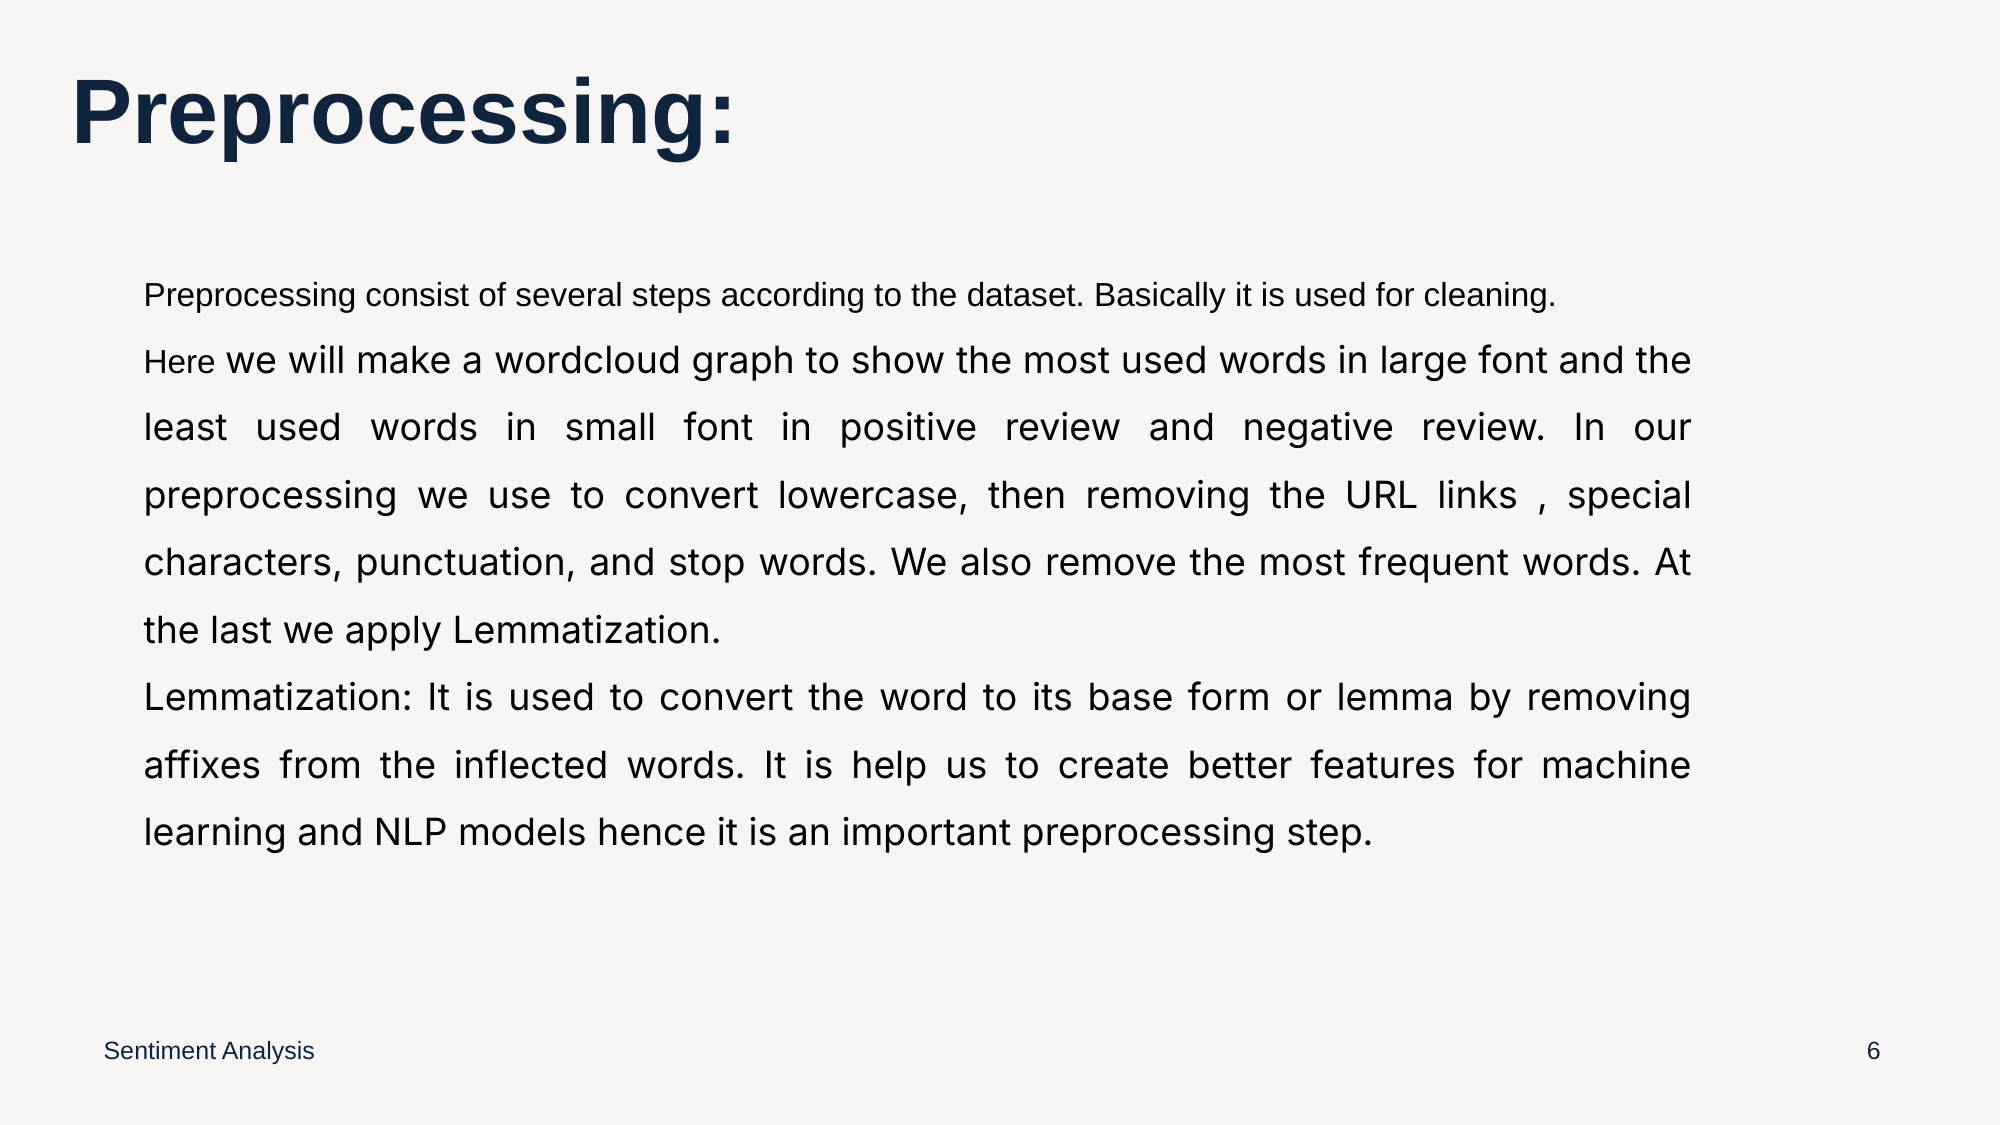

# Preprocessing:
Preprocessing consist of several steps according to the dataset. Basically it is used for cleaning.
Here we will make a wordcloud graph to show the most used words in large font and the least used words in small font in positive review and negative review. In our preprocessing we use to convert lowercase, then removing the URL links , special characters, punctuation, and stop words. We also remove the most frequent words. At the last we apply Lemmatization.
Lemmatization: It is used to convert the word to its base form or lemma by removing affixes from the inflected words. It is help us to create better features for machine learning and NLP models hence it is an important preprocessing step.

Sentiment Analysis
6